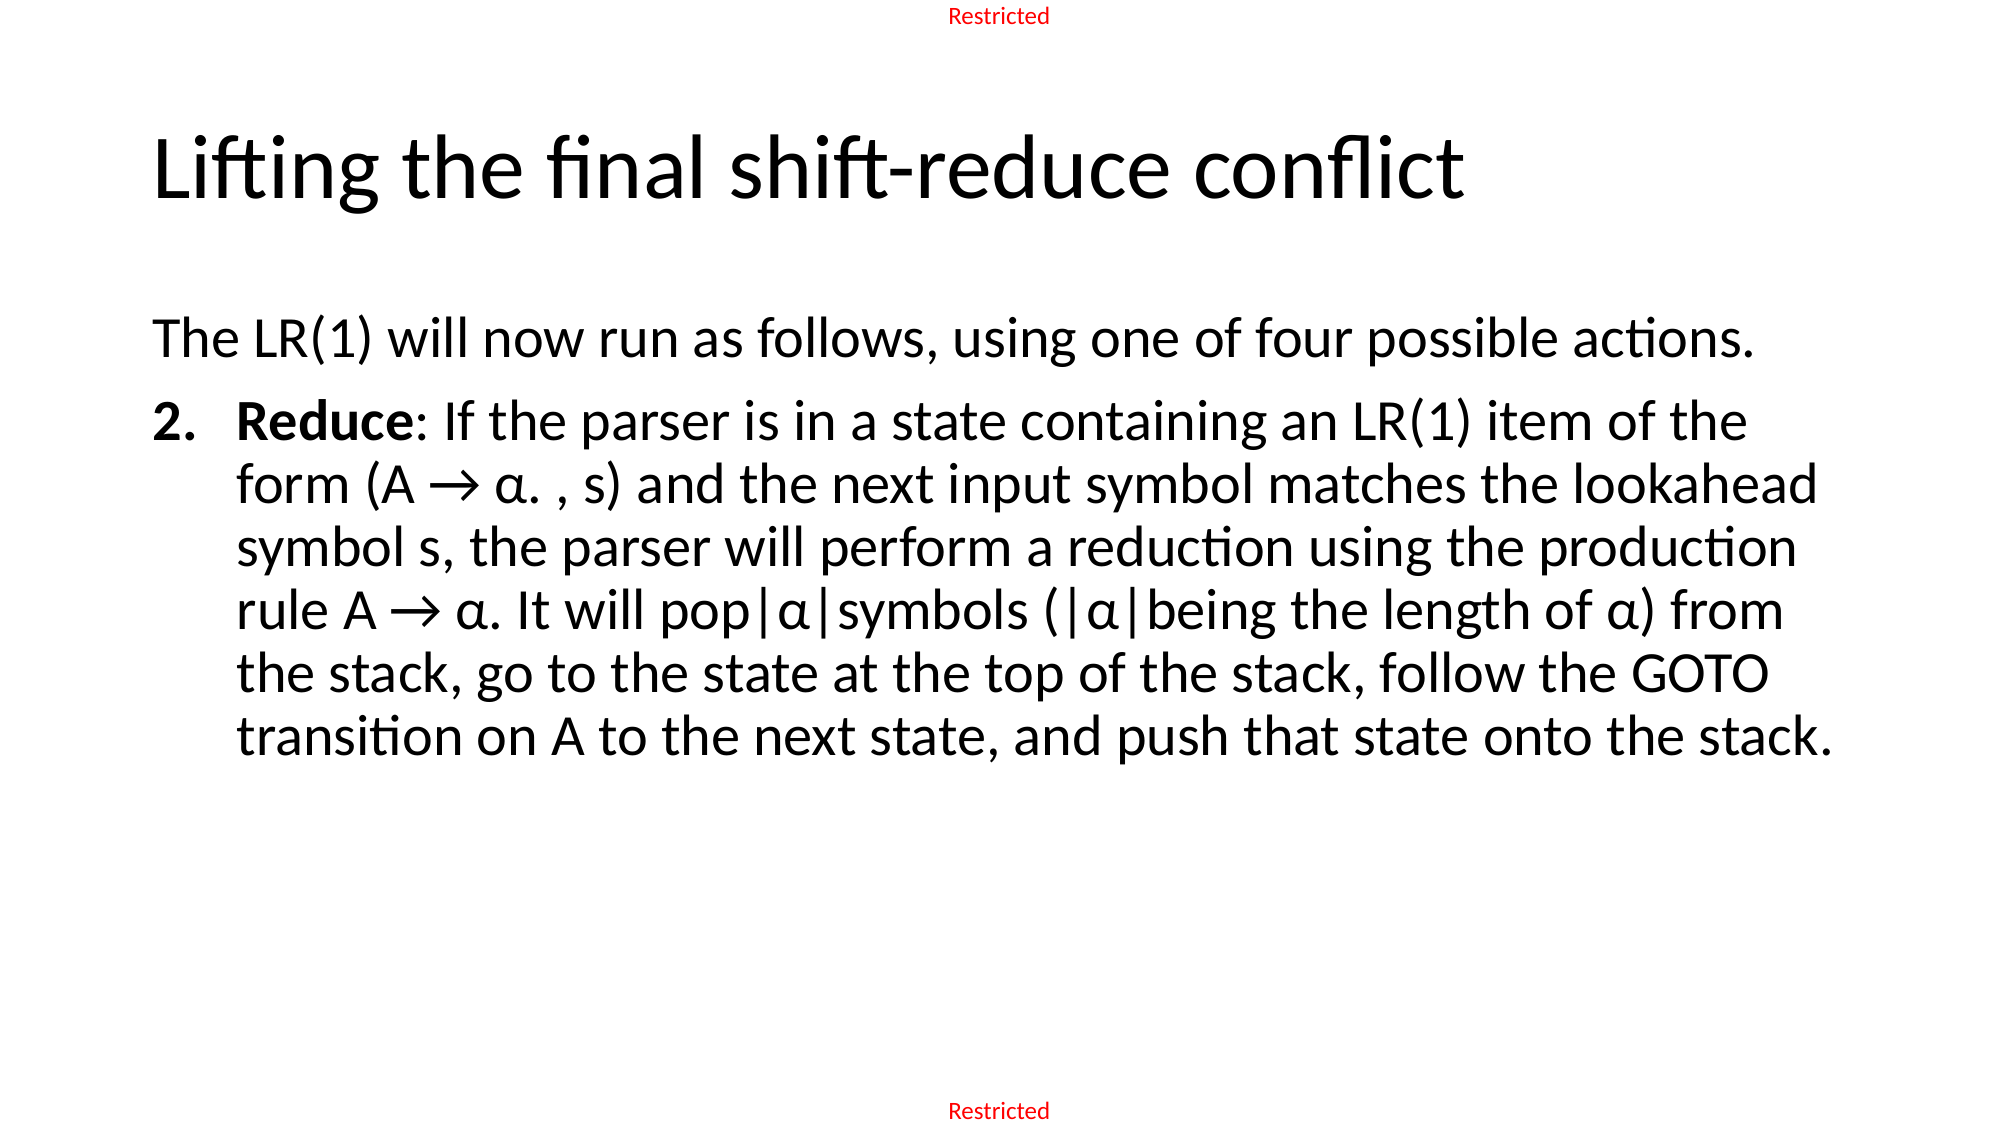

# Lifting the final shift-reduce conflict
The LR(1) will now run as follows, using one of four possible actions.
Reduce: If the parser is in a state containing an LR(1) item of the form (A → α. , s) and the next input symbol matches the lookahead symbol s, the parser will perform a reduction using the production rule A → α. It will pop|α|symbols (|α|being the length of α) from the stack, go to the state at the top of the stack, follow the GOTO transition on A to the next state, and push that state onto the stack.